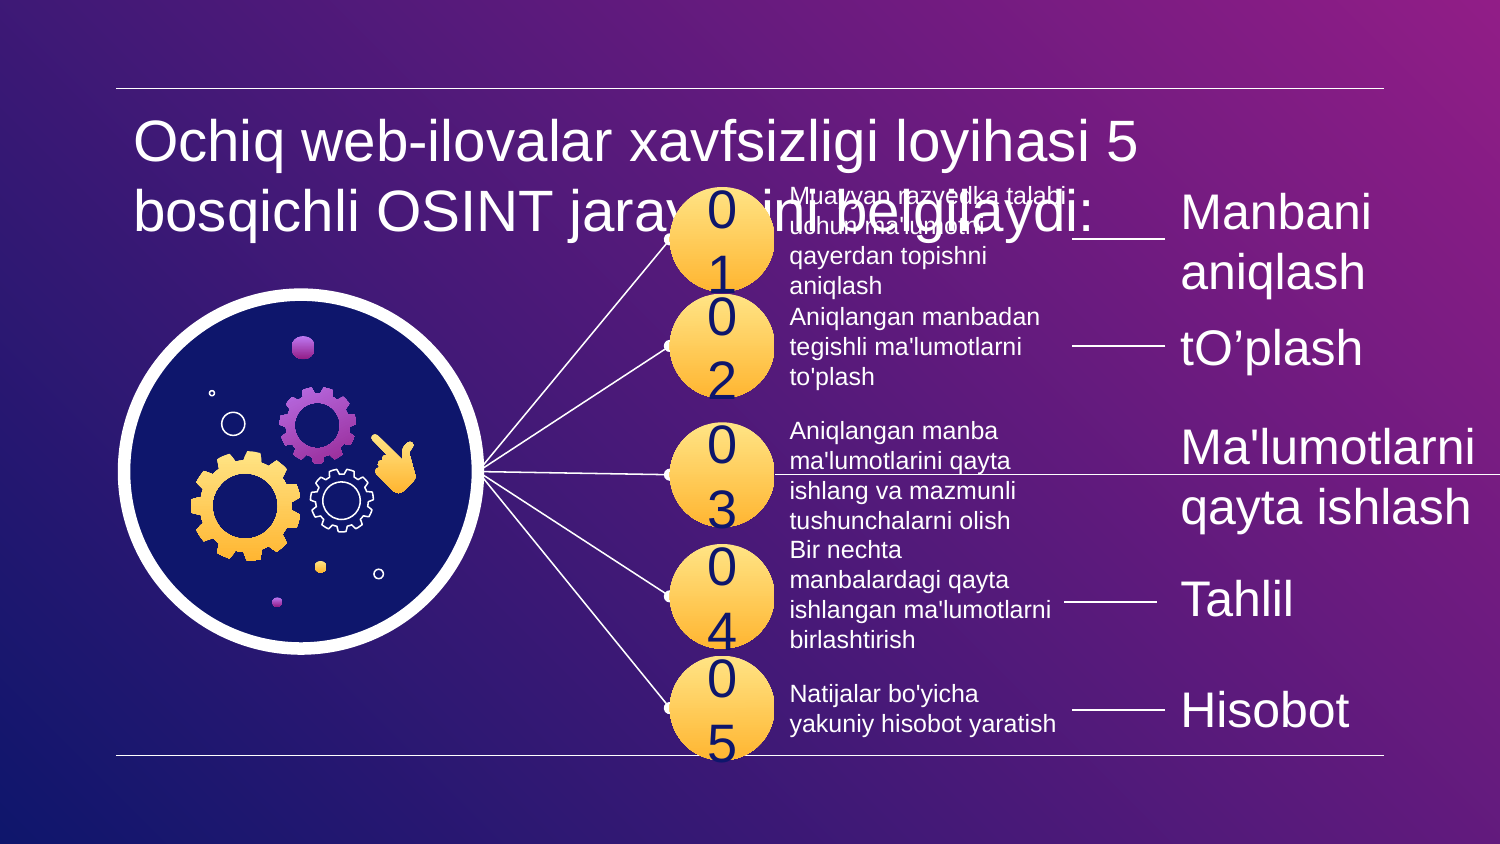

# Ochiq web-ilovalar xavfsizligi loyihasi 5 bosqichli OSINT jarayonini belgilaydi:
01
Muayyan razvedka talabi uchun ma'lumotni qayerdan topishni aniqlash
Manbani aniqlash
02
Aniqlangan manbadan tegishli ma'lumotlarni to'plash
tO’plash

03
Aniqlangan manba ma'lumotlarini qayta ishlang va mazmunli tushunchalarni olish
Ma'lumotlarni qayta ishlash
04
Bir nechta manbalardagi qayta ishlangan ma'lumotlarni birlashtirish
Tahlil
05
Natijalar bo'yicha yakuniy hisobot yaratish
Hisobot